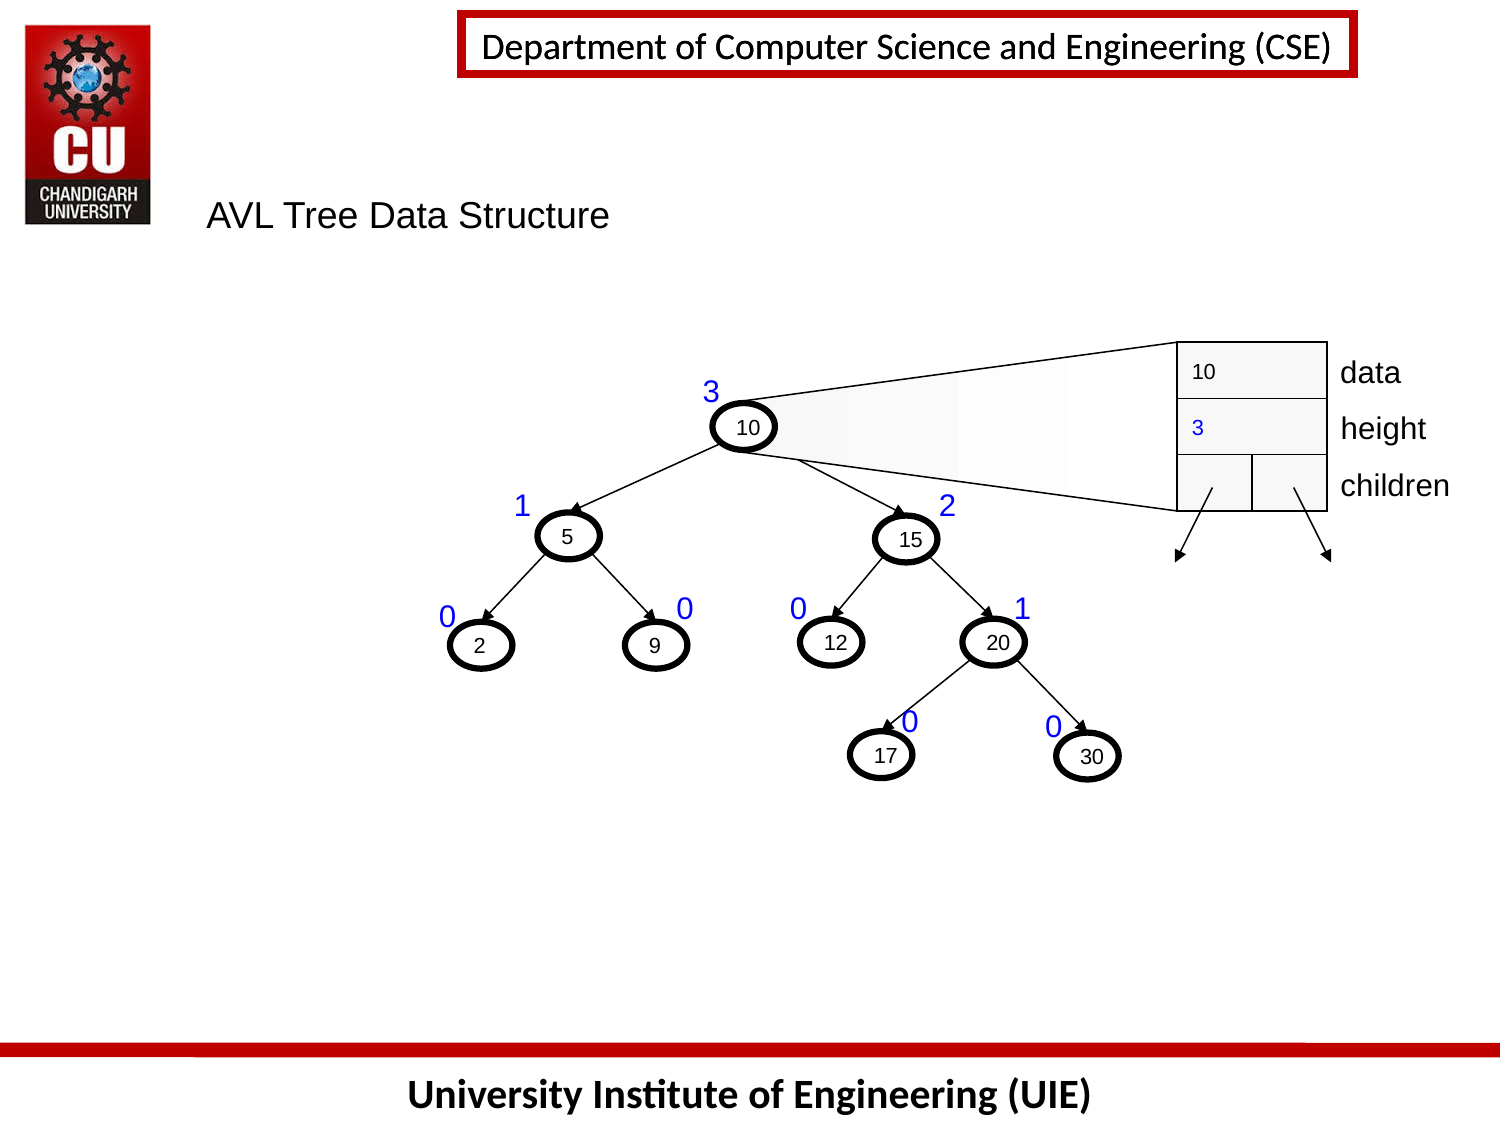

# AVL Tree Data Structure

10
data
3
3
height
10

children
1
2

5
15
0
0
1
0
12
20
2
9
0
0
17
30
35